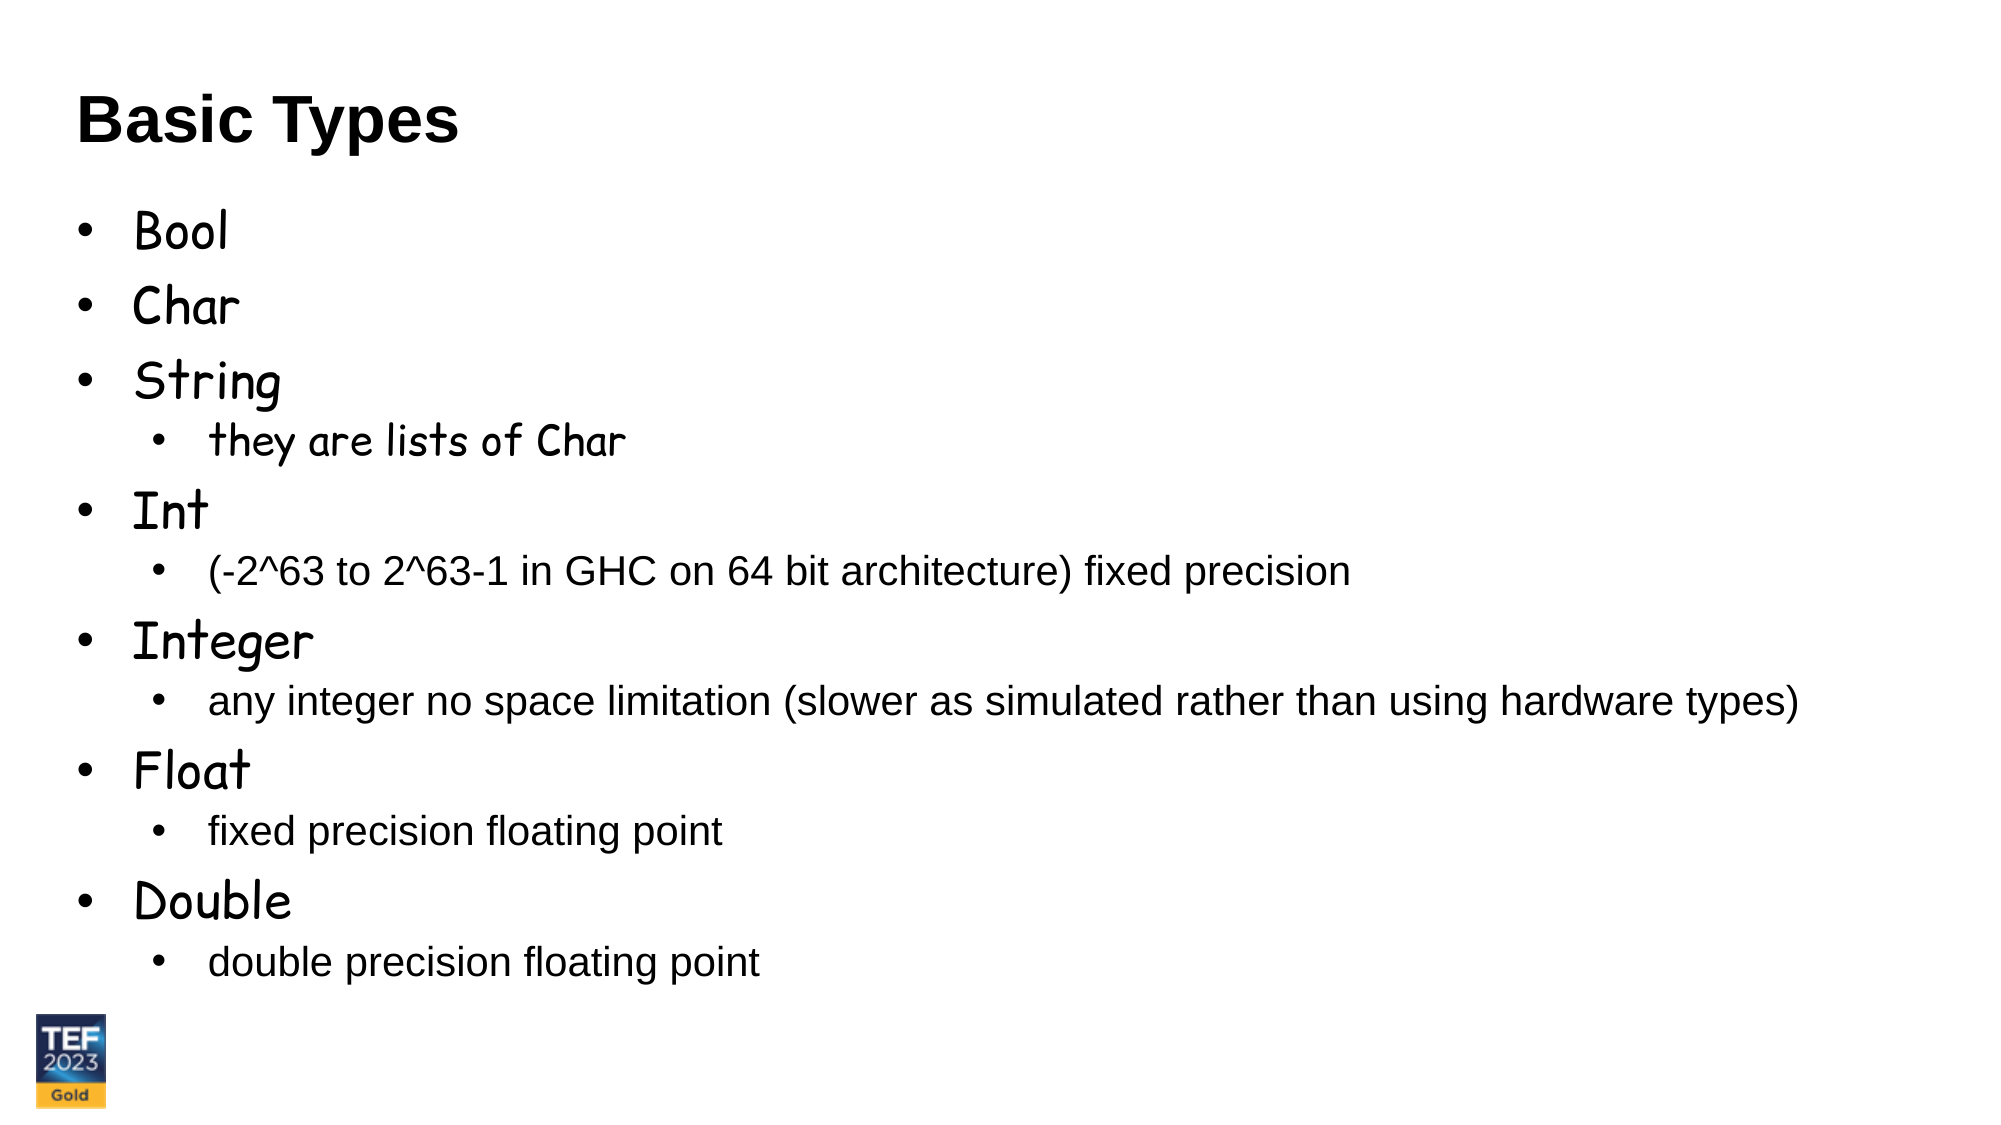

Basic Types
Bool
Char
String
they are lists of Char
Int
(-2^63 to 2^63-1 in GHC on 64 bit architecture) fixed precision
Integer
any integer no space limitation (slower as simulated rather than using hardware types)
Float
fixed precision floating point
Double
double precision floating point